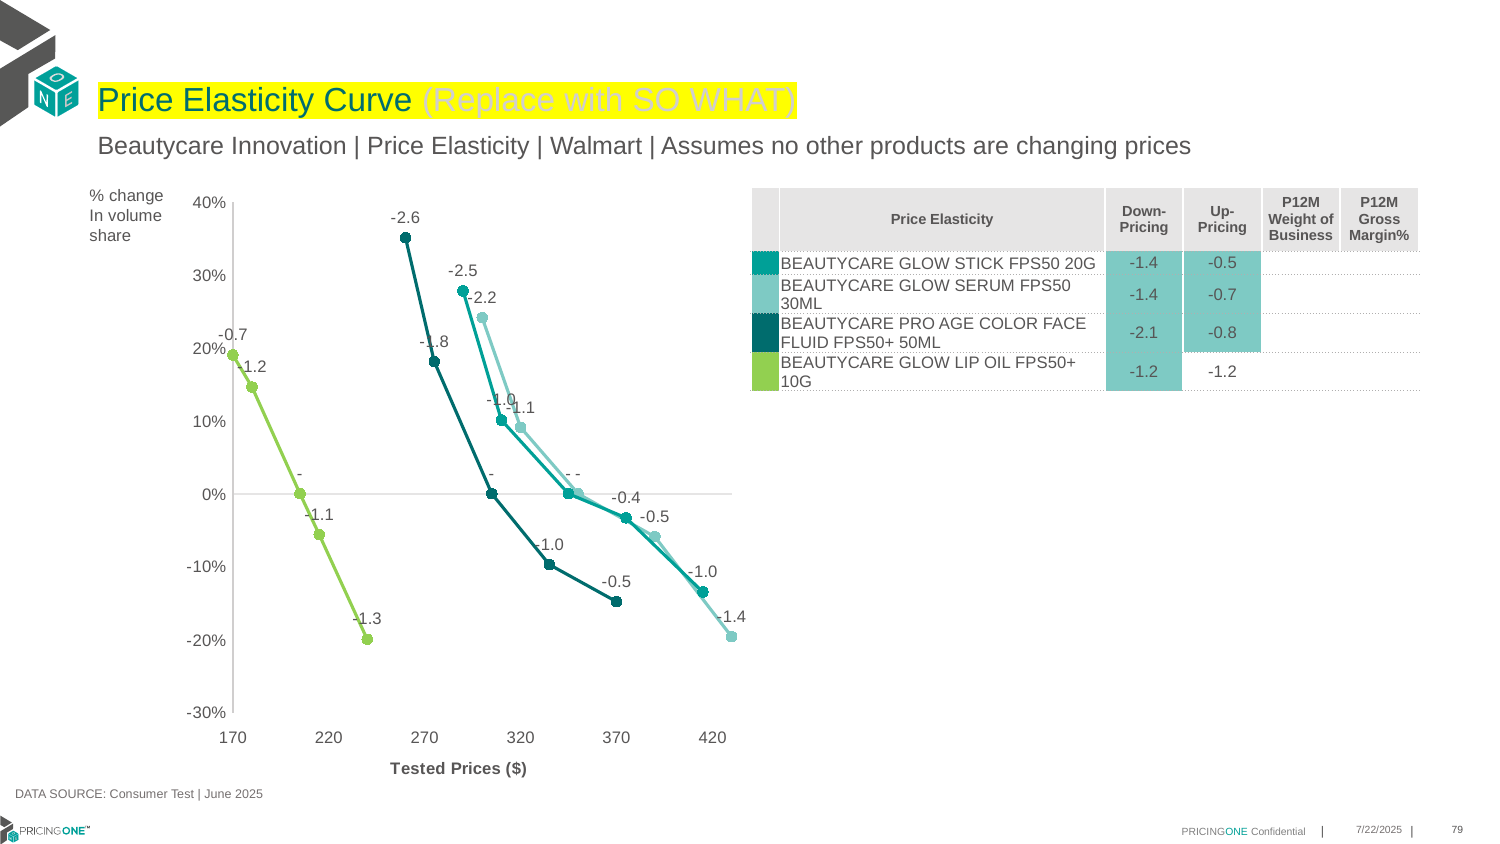

# Price Elasticity Curve (Replace with SO WHAT)
Beautycare Innovation | Price Elasticity | Walmart | Assumes no other products are changing prices
% change In volume share
|  | Price Elasticity | Down-Pricing | Up-Pricing | P12M Weight of Business | P12M Gross Margin% |
| --- | --- | --- | --- | --- | --- |
|  | BEAUTYCARE GLOW STICK FPS50 20G | -1.4 | -0.5 |  |  |
|  | BEAUTYCARE GLOW SERUM FPS50 30ML | -1.4 | -0.7 |  |  |
|  | BEAUTYCARE PRO AGE COLOR FACE FLUID FPS50+ 50ML | -2.1 | -0.8 |  |  |
|  | BEAUTYCARE GLOW LIP OIL FPS50+ 10G | -1.2 | -1.2 |  |  |

### Chart

| Category | BEAUTYCARE GLOW STICK FPS50 20G | BEAUTYCARE GLOW SERUM FPS50 30ML | BEAUTYCARE PRO AGE COLOR FACE FLUID FPS50+ 50ML | BEAUTYCARE GLOW LIP OIL FPS50+ 10G |
|---|---|---|---|---|
DATA SOURCE: Consumer Test | June 2025

7/22/2025
79